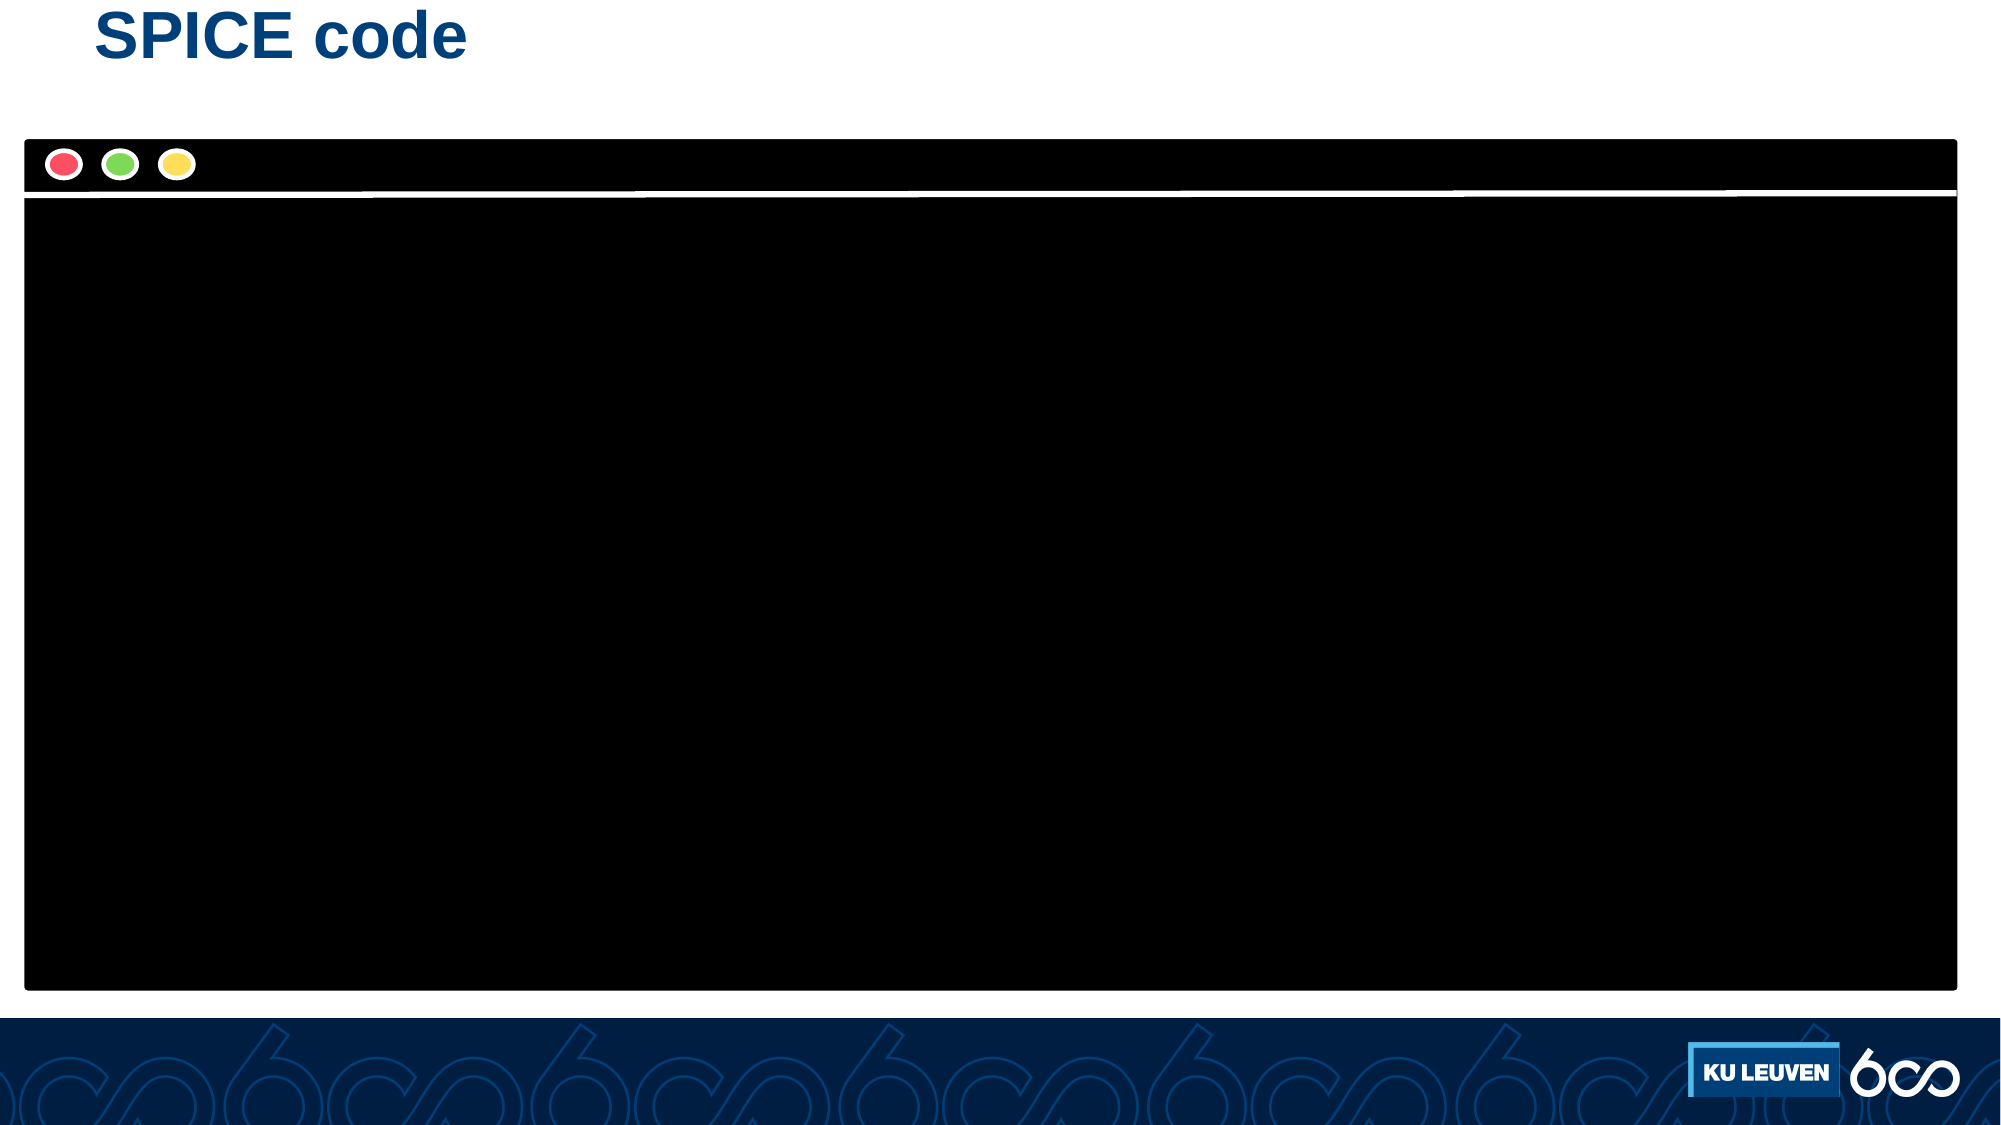

# SPICE code
Klasse B versterker** SUPPLY VOLTAGES